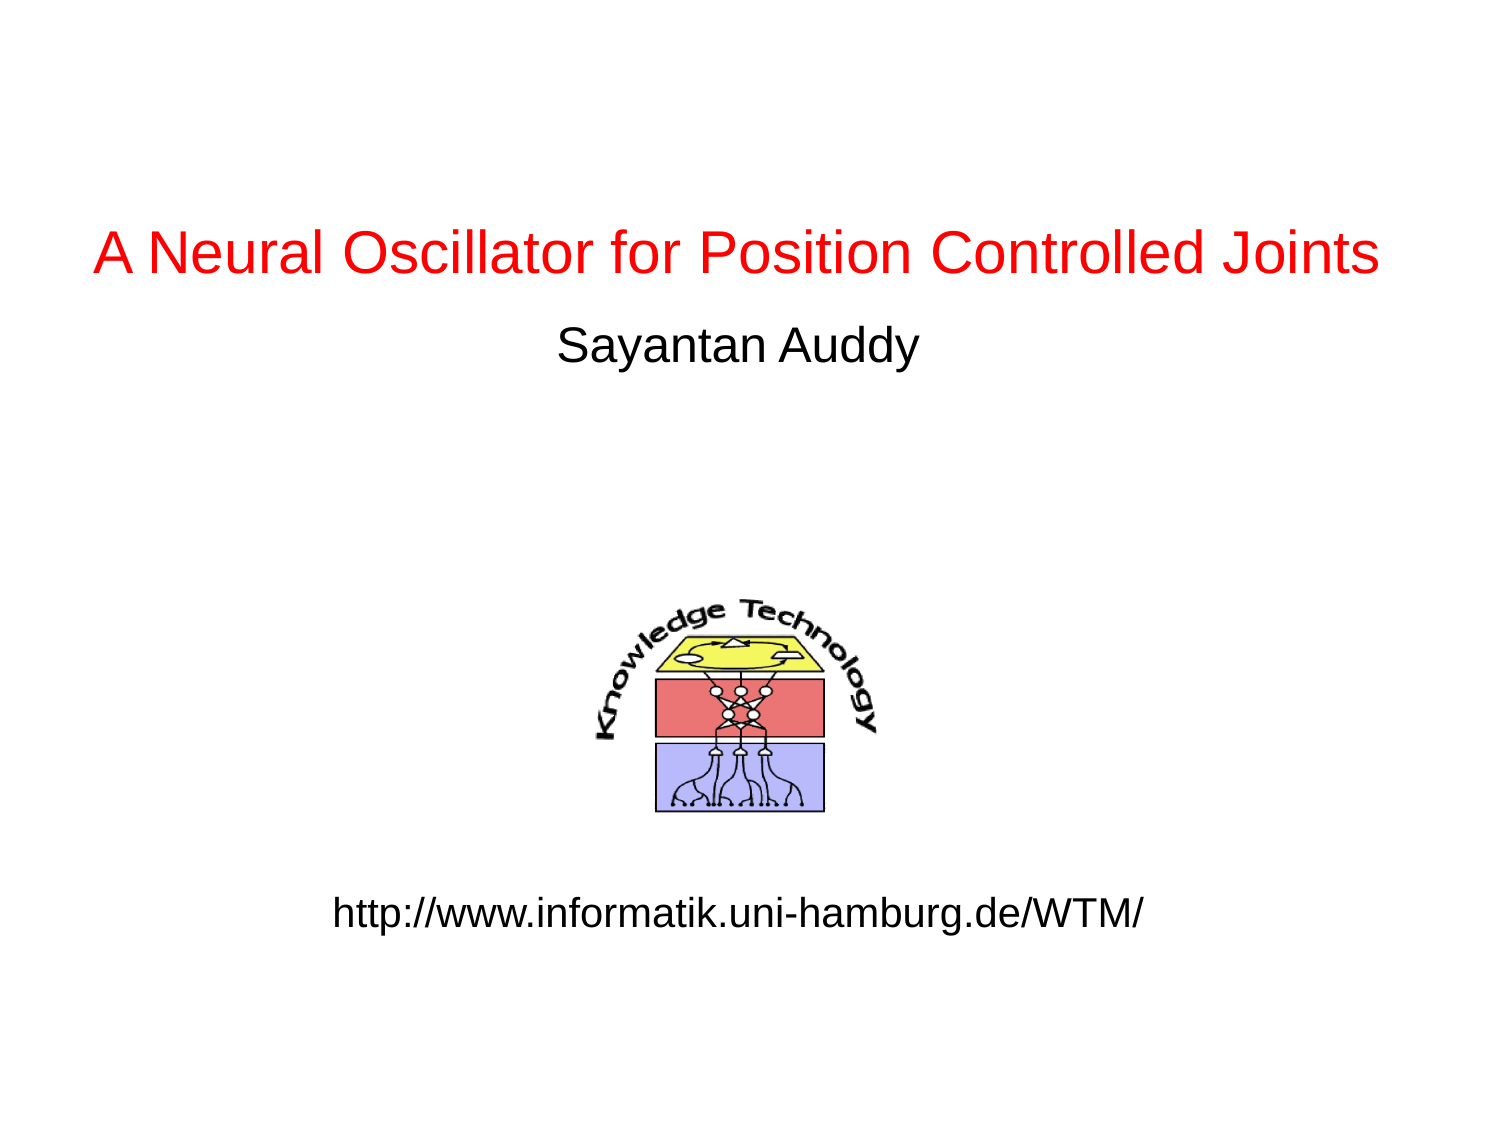

# A Neural Oscillator for Position Controlled Joints
Sayantan Auddy